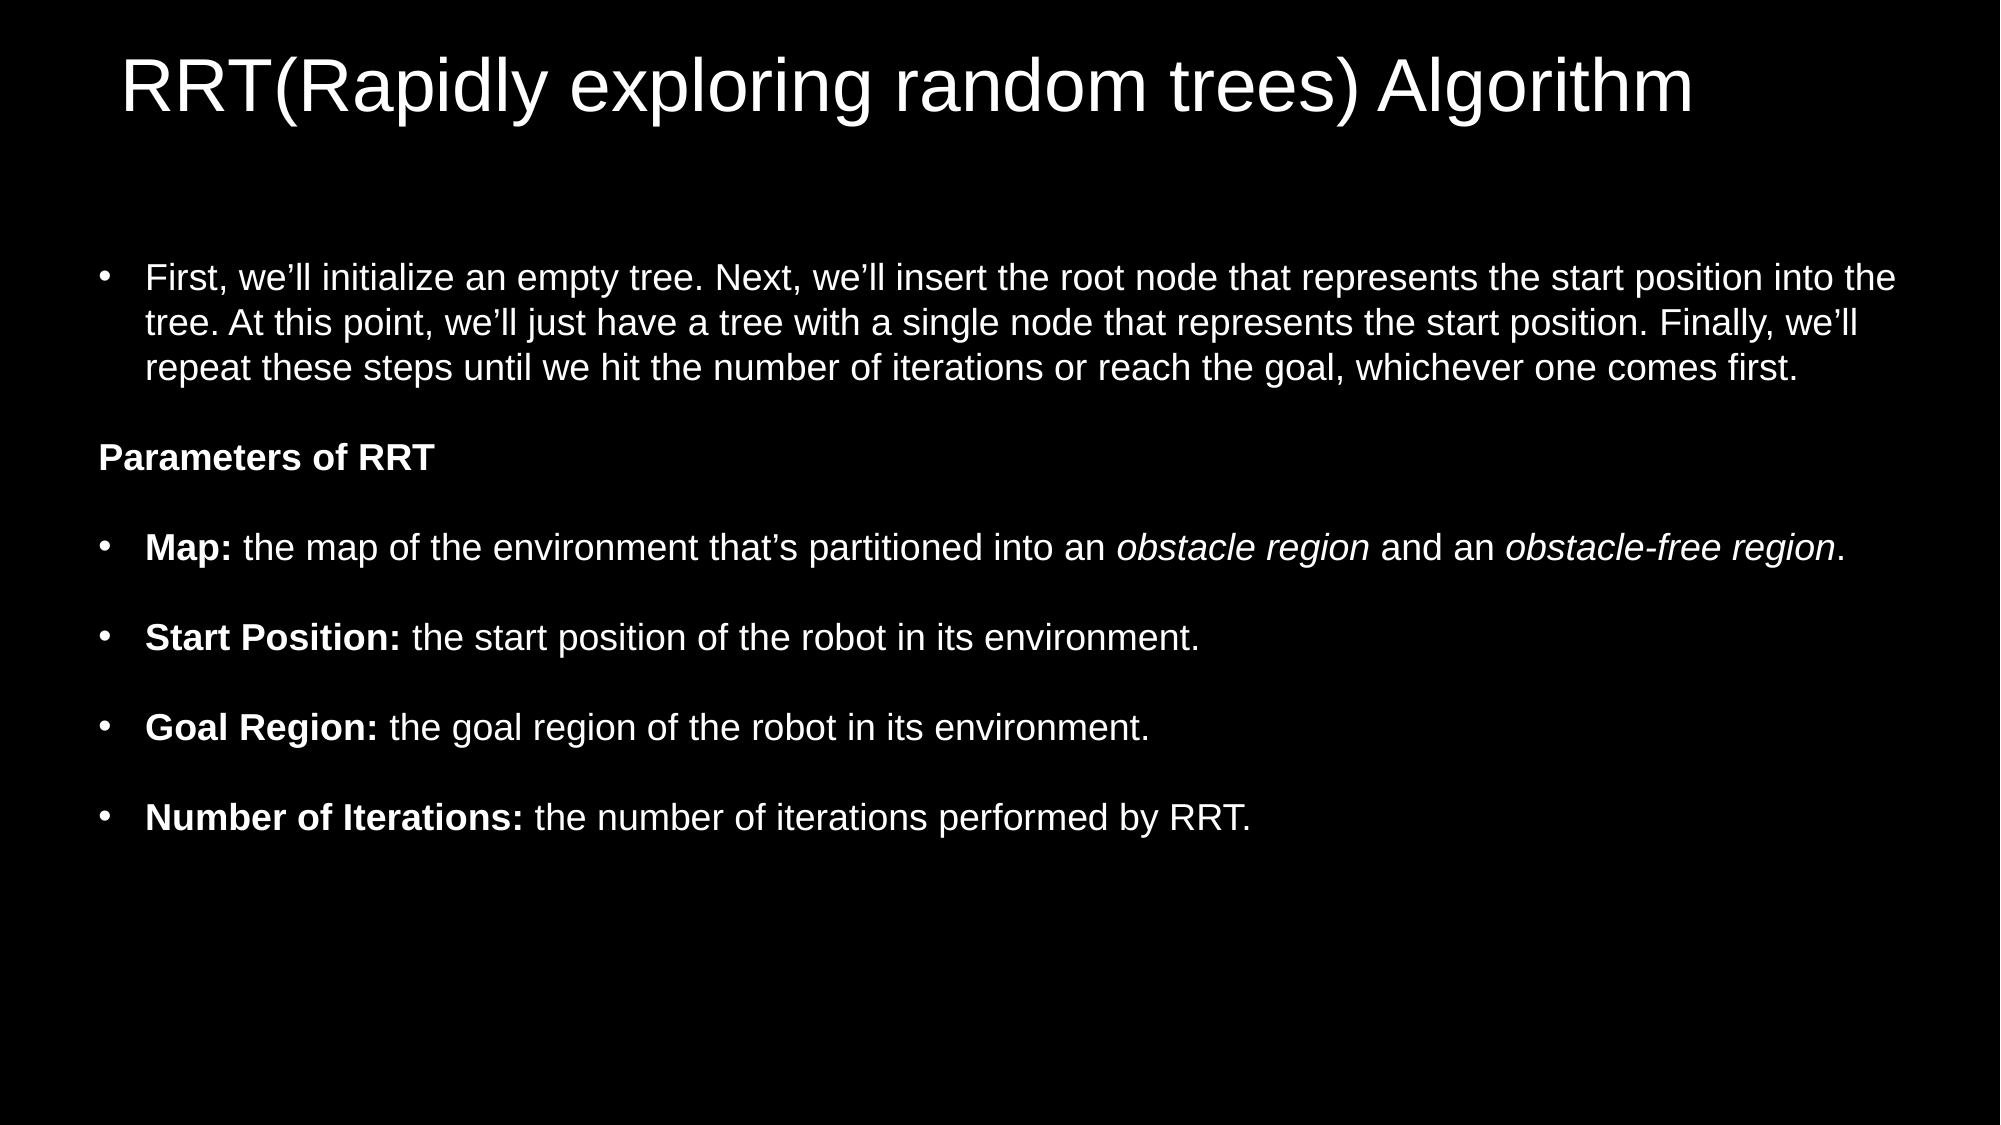

# RRT(Rapidly exploring random trees) Algorithm
First, we’ll initialize an empty tree. Next, we’ll insert the root node that represents the start position into the tree. At this point, we’ll just have a tree with a single node that represents the start position. Finally, we’ll repeat these steps until we hit the number of iterations or reach the goal, whichever one comes first.

Parameters of RRT

Map: the map of the environment that’s partitioned into an obstacle region and an obstacle-free region.

Start Position: the start position of the robot in its environment.

Goal Region: the goal region of the robot in its environment.

Number of Iterations: the number of iterations performed by RRT.